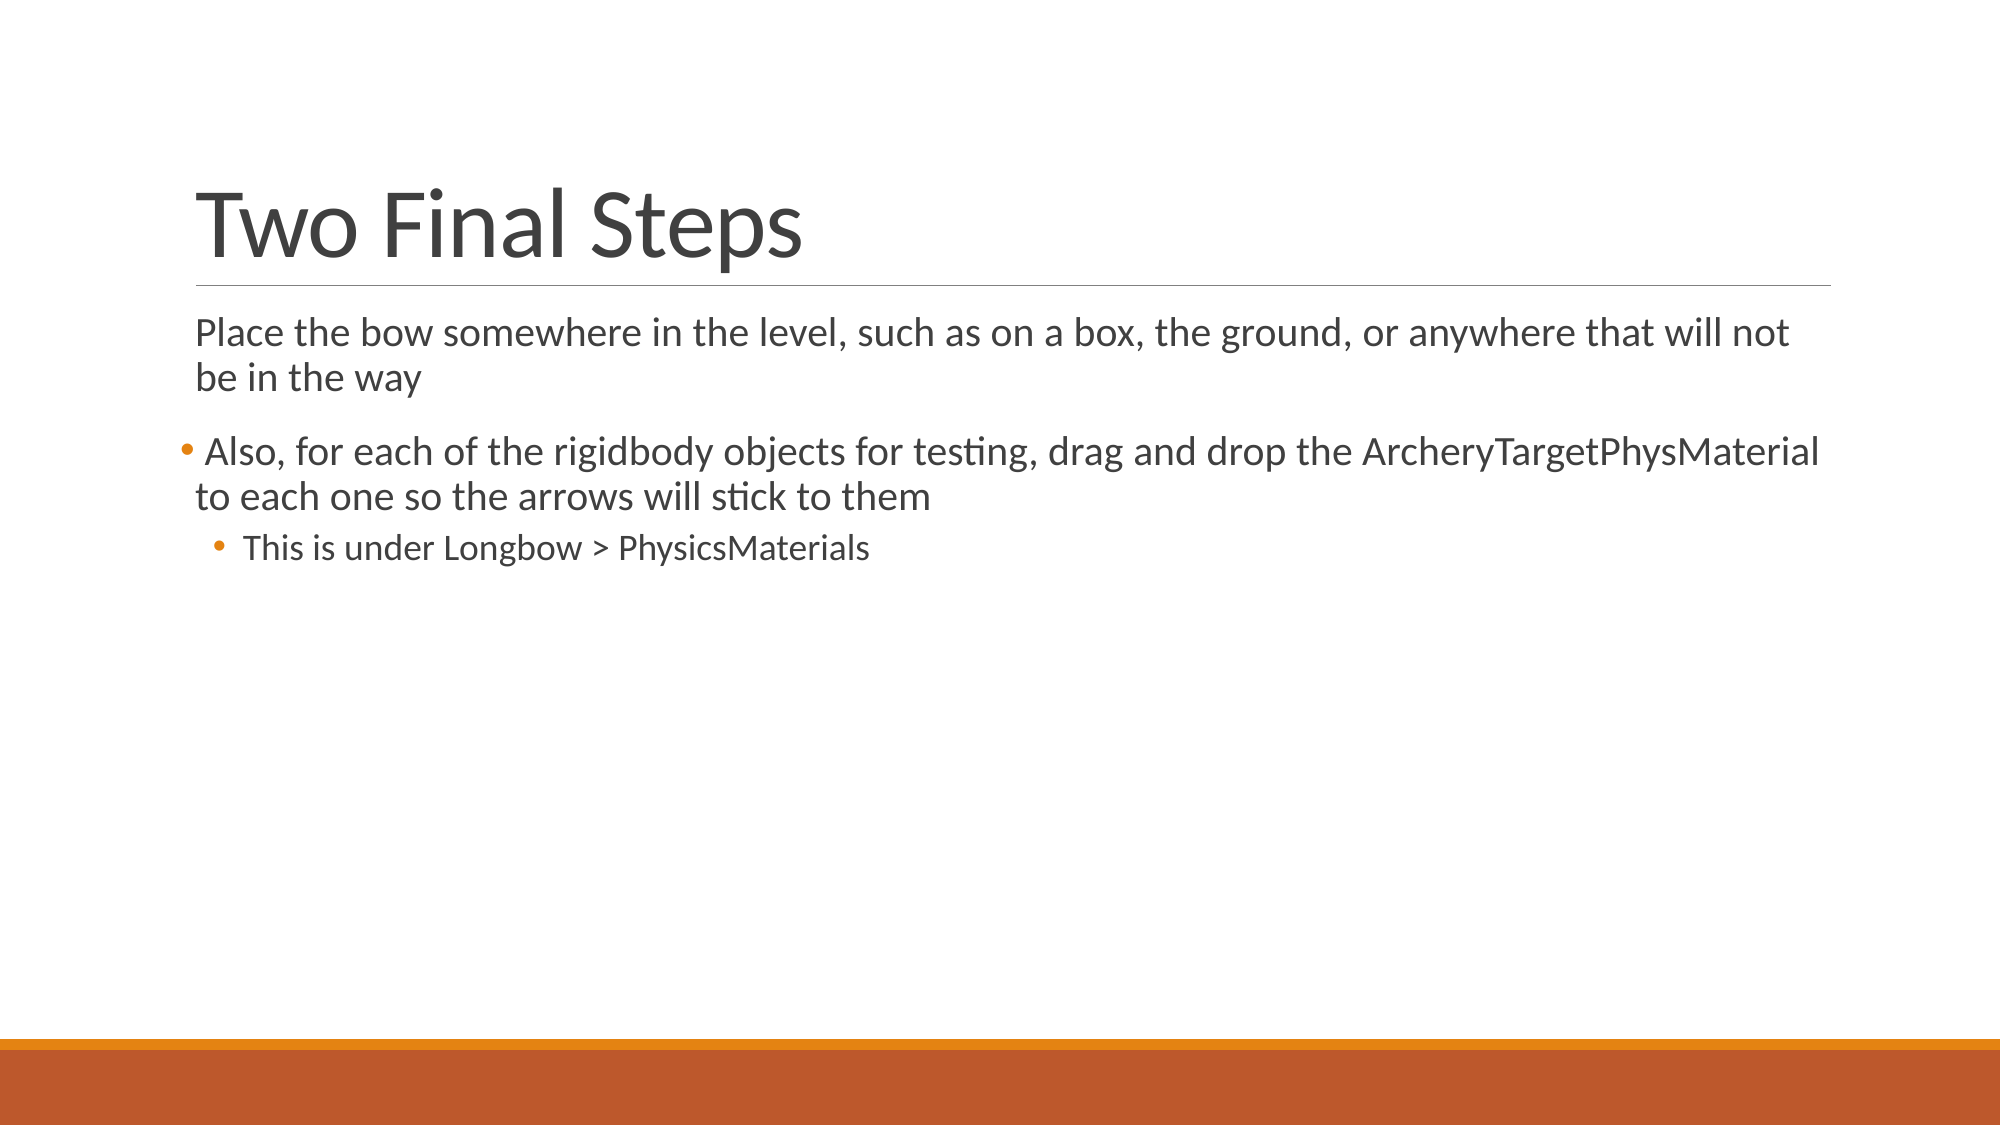

# Two Final Steps
Place the bow somewhere in the level, such as on a box, the ground, or anywhere that will not be in the way
 Also, for each of the rigidbody objects for testing, drag and drop the ArcheryTargetPhysMaterial to each one so the arrows will stick to them
This is under Longbow > PhysicsMaterials